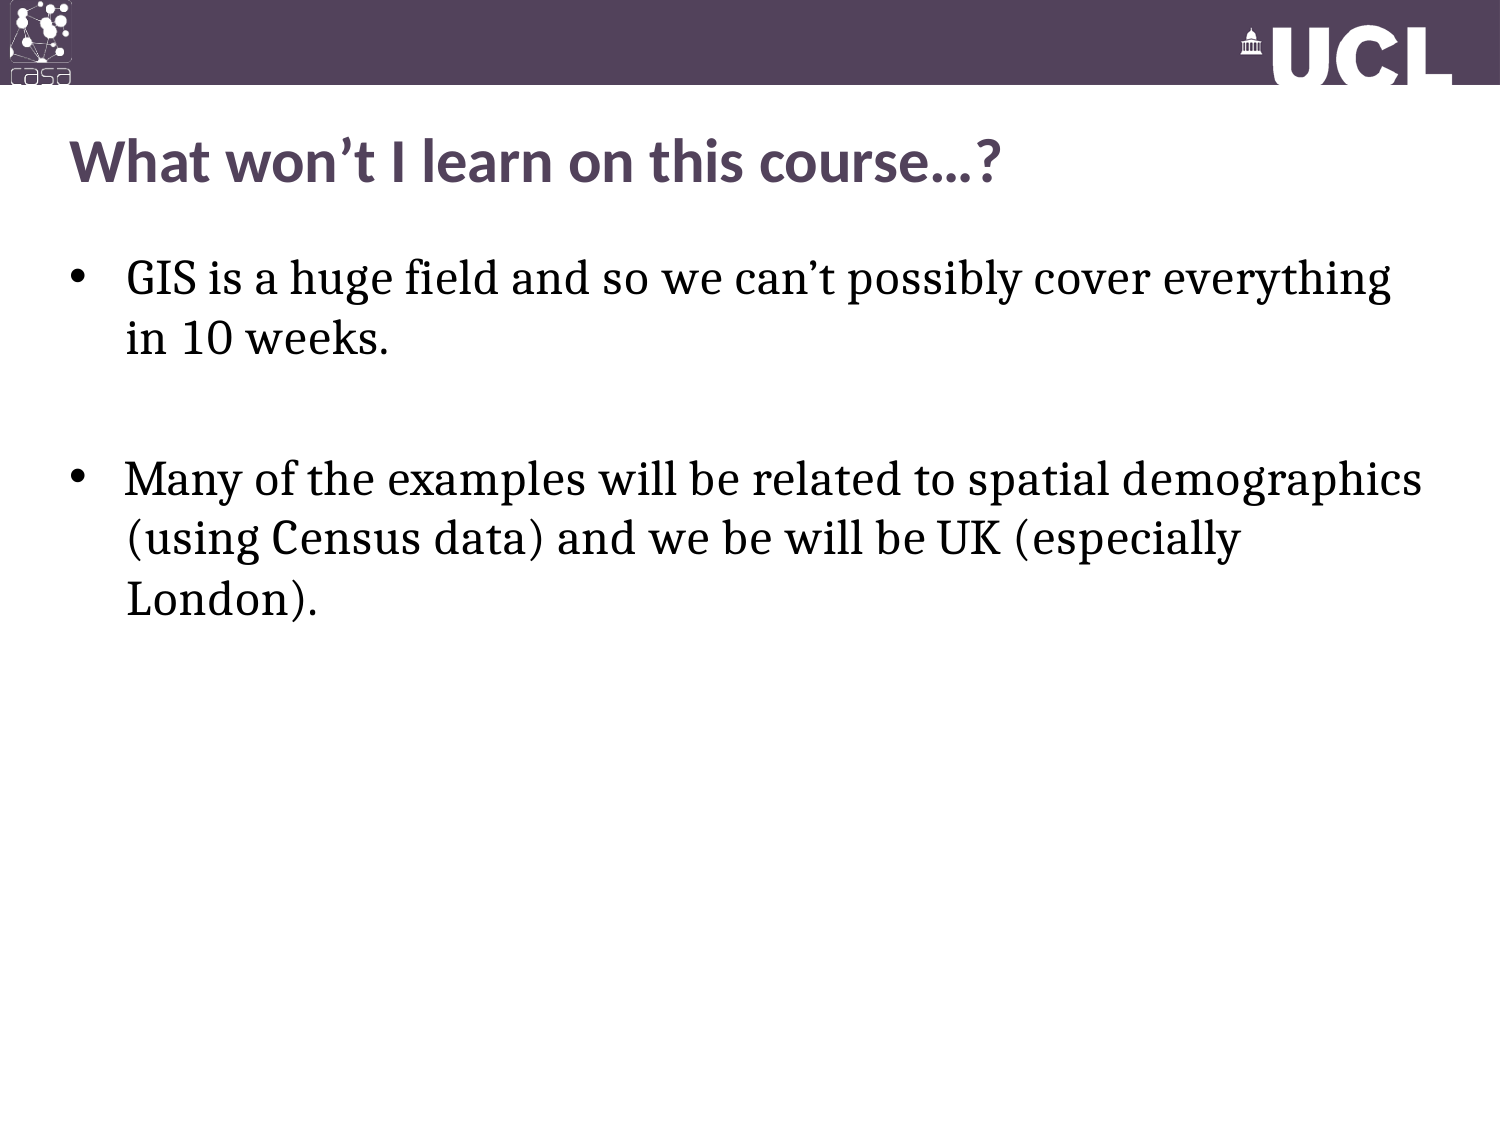

# What won’t I learn on this course…?
GIS is a huge field and so we can’t possibly cover everything in 10 weeks.

Many of the examples will be related to spatial demographics (using Census data) and we be will be UK (especially London).